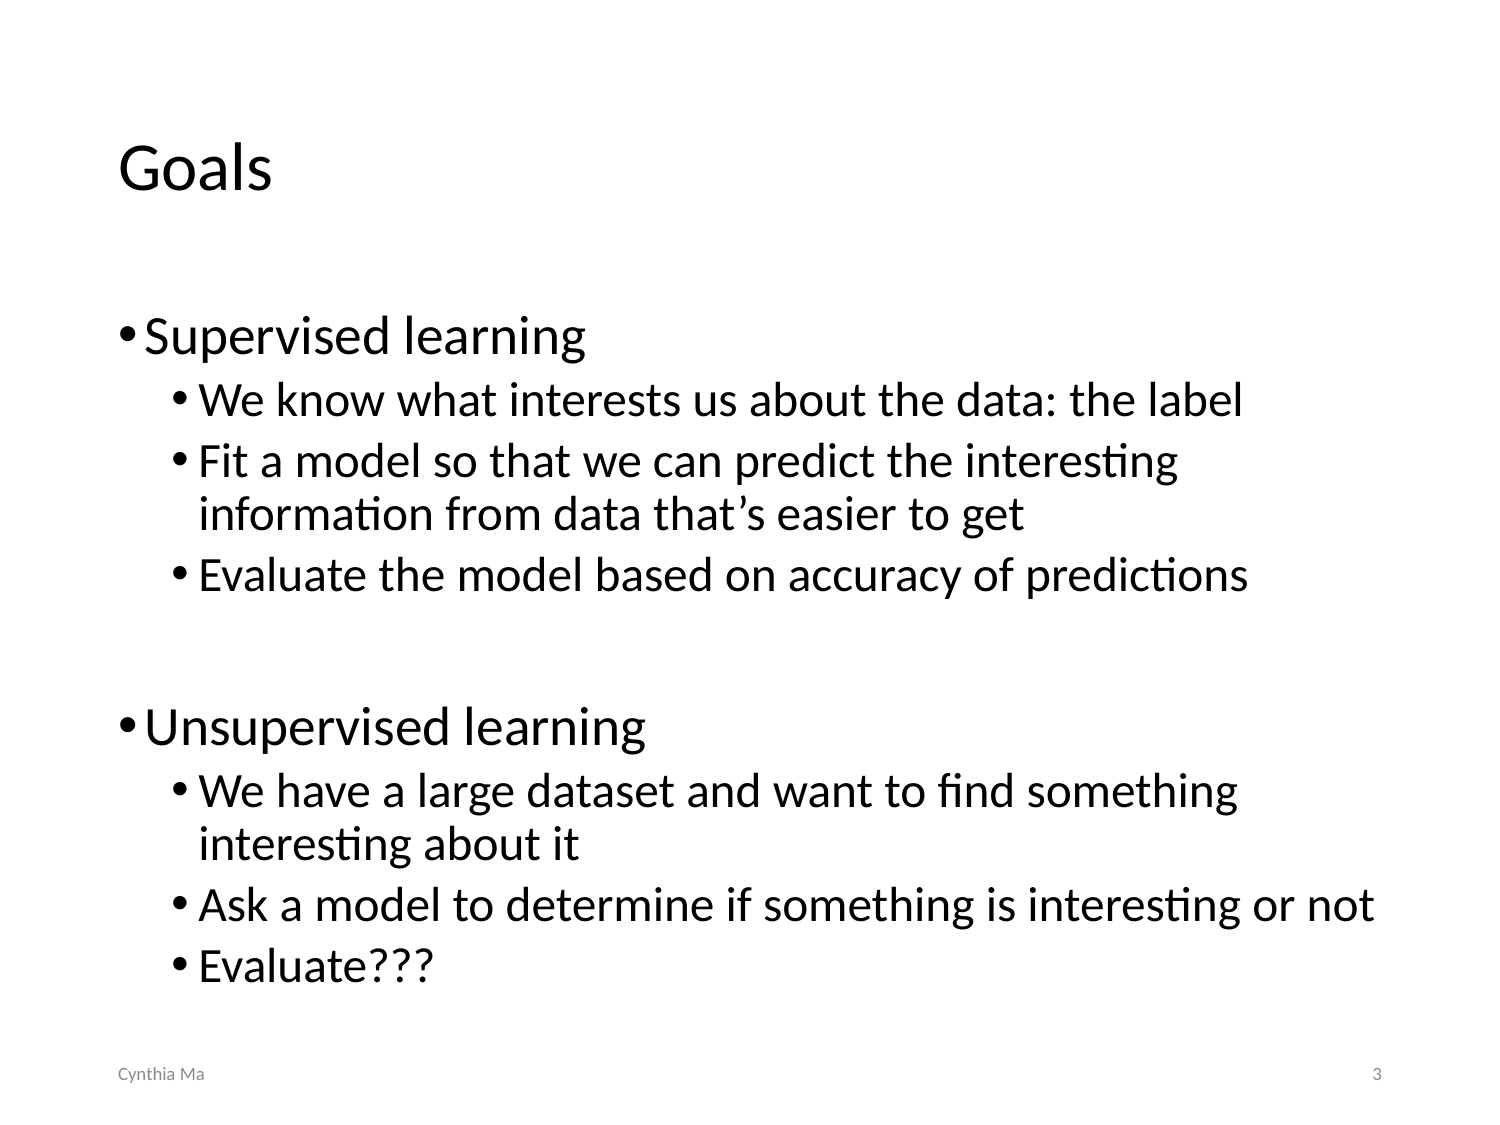

# Goals
Supervised learning
We know what interests us about the data: the label
Fit a model so that we can predict the interesting information from data that’s easier to get
Evaluate the model based on accuracy of predictions

Unsupervised learning
We have a large dataset and want to find something interesting about it
Ask a model to determine if something is interesting or not
Evaluate???
Cynthia Ma
3